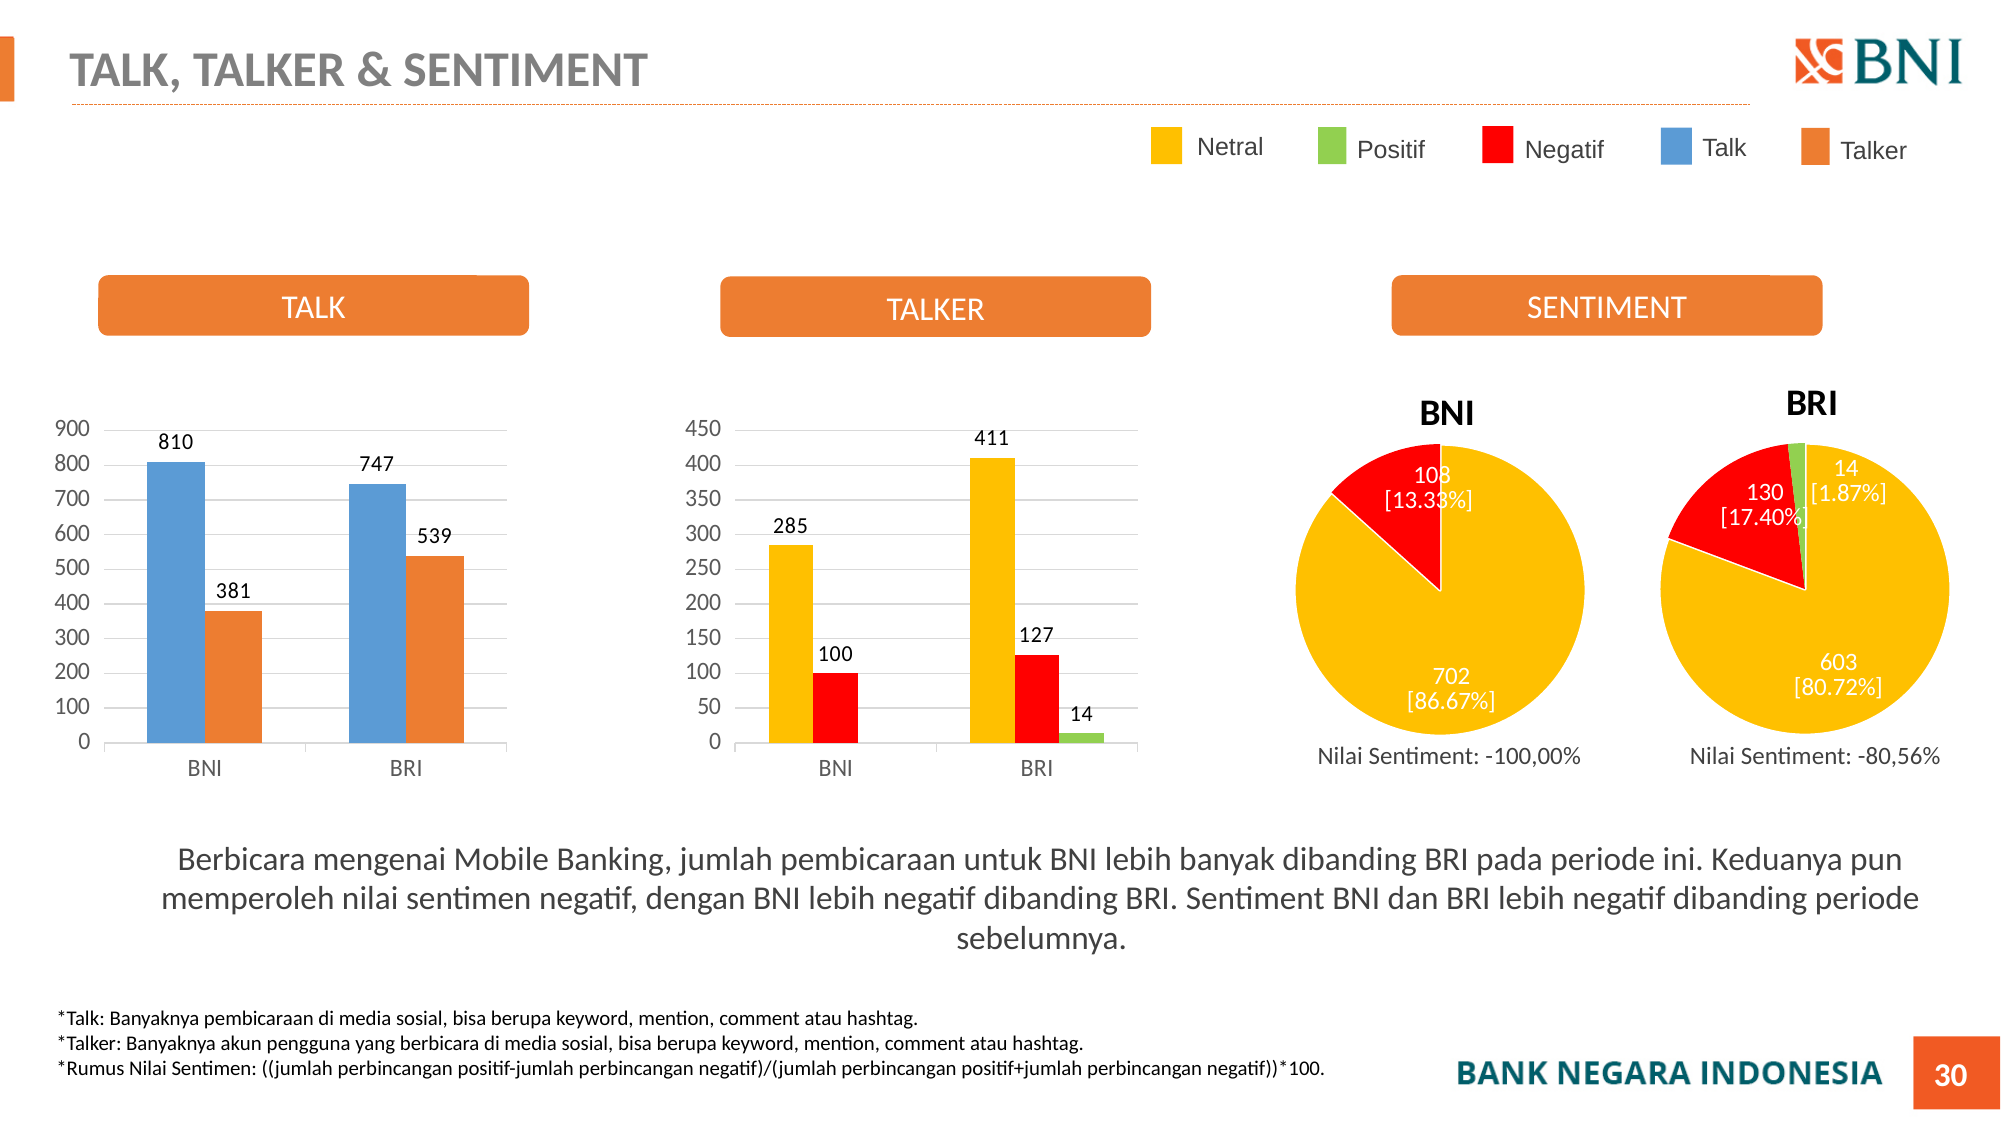

# TALK, TALKER & SENTIMENT
Netral
Negatif

Positif

Talk
Talker

TALK
SENTIMENT
TALKER

### Chart: BRI

| Category | Sales |
|---|---|
| Netral | 603.0 |
| Negatif | 130.0 |
| Positif | 14.0 |

### Chart: BNI

| Category | Sales |
|---|---|
| Netral | 702.0 |
| Negatif | 108.0 |
| Positif | None |

### Chart

| Category | Talk | Talker |
|---|---|---|
| BNI | 810.0 | 381.0 |
| BRI | 747.0 | 539.0 |

### Chart

| Category | Neutral | Negative | Positive |
|---|---|---|---|
| BNI | 285.0 | 100.0 | None |
| BRI | 411.0 | 127.0 | 14.0 |
Nilai Sentiment: -100,00%
Nilai Sentiment: -80,56%
Berbicara mengenai Mobile Banking, jumlah pembicaraan untuk BNI lebih banyak dibanding BRI pada periode ini. Keduanya pun memperoleh nilai sentimen negatif, dengan BNI lebih negatif dibanding BRI. Sentiment BNI dan BRI lebih negatif dibanding periode sebelumnya.
*Talk: Banyaknya pembicaraan di media sosial, bisa berupa keyword, mention, comment atau hashtag.
*Talker: Banyaknya akun pengguna yang berbicara di media sosial, bisa berupa keyword, mention, comment atau hashtag.
*Rumus Nilai Sentimen: ((jumlah perbincangan positif-jumlah perbincangan negatif)/(jumlah perbincangan positif+jumlah perbincangan negatif))*100.
30